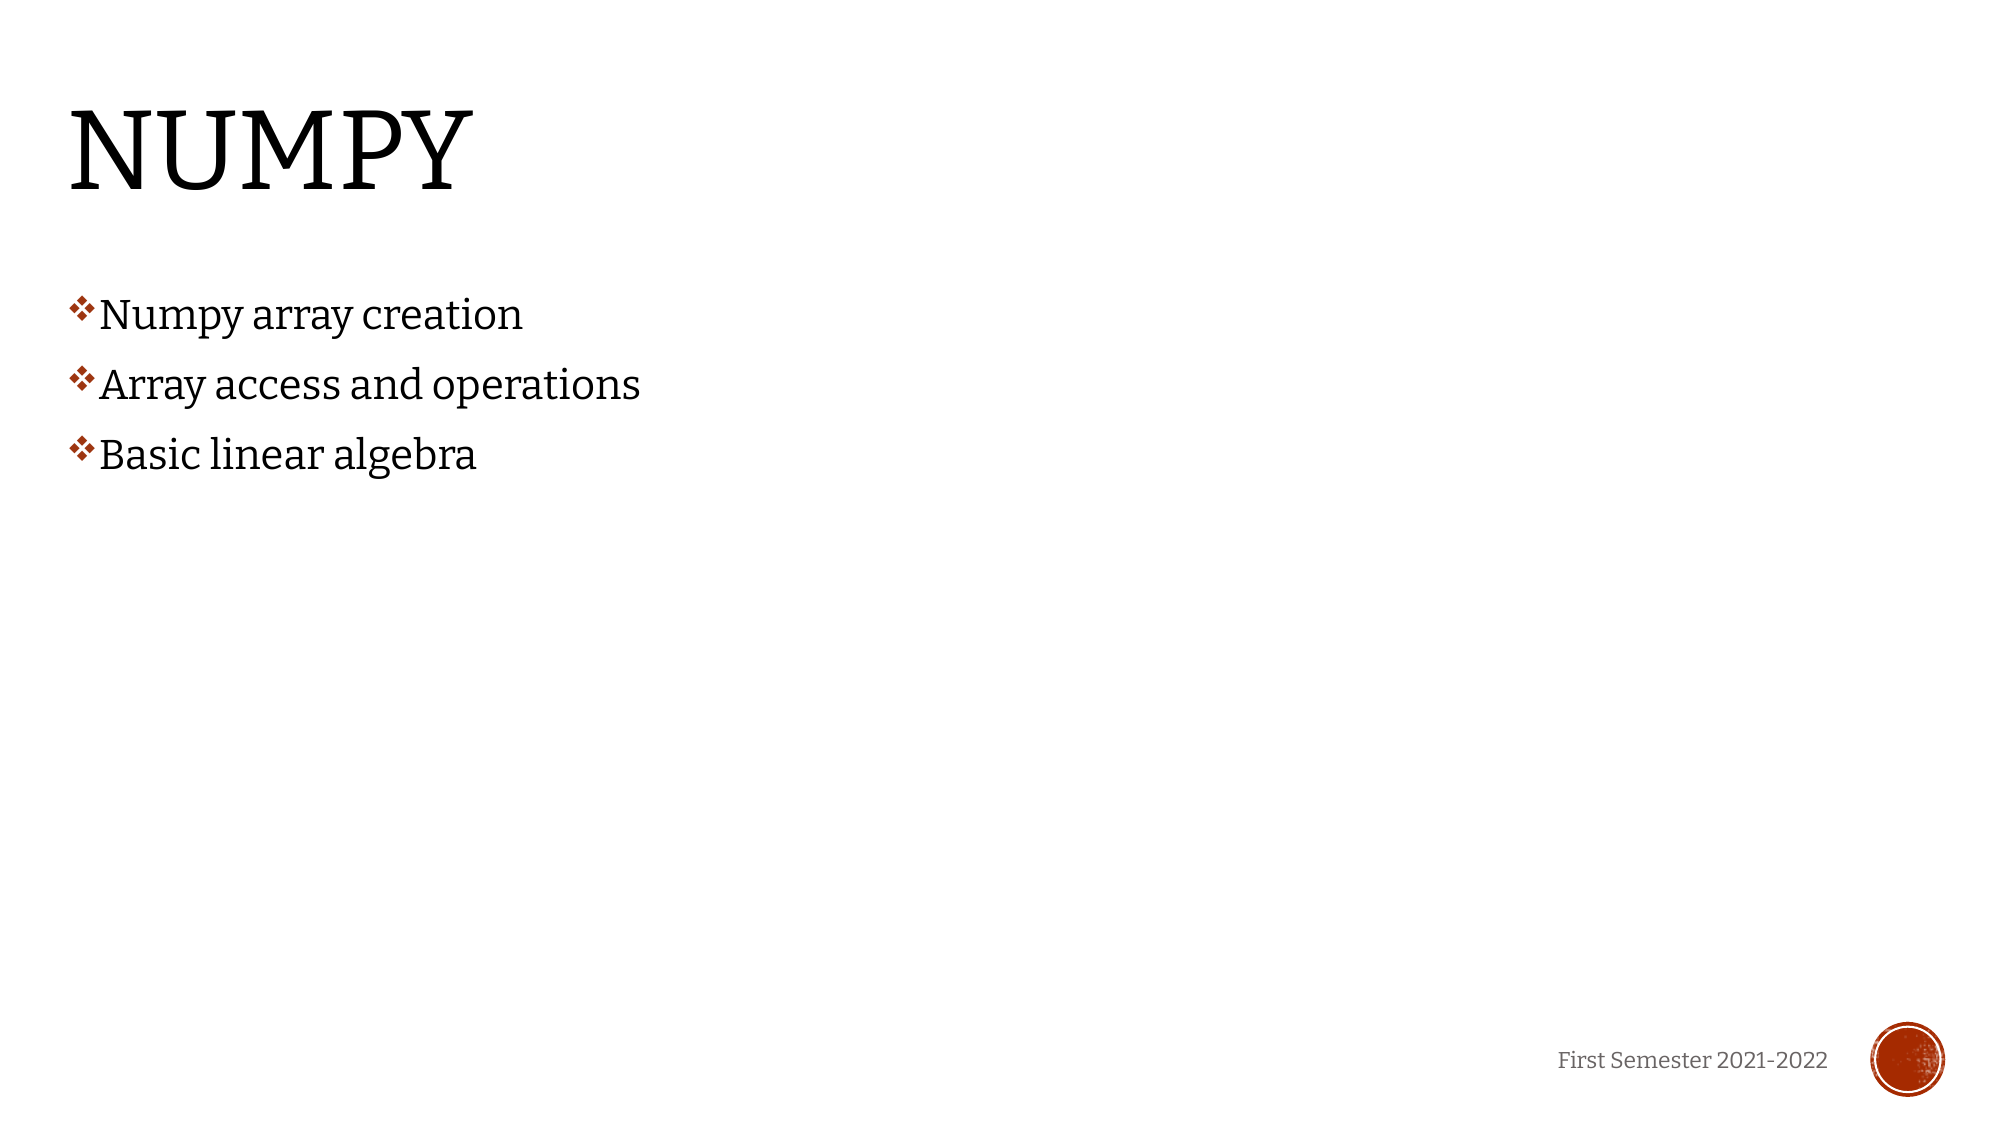

# Numpy
Numpy array creation
Array access and operations
Basic linear algebra

First Semester 2021-2022